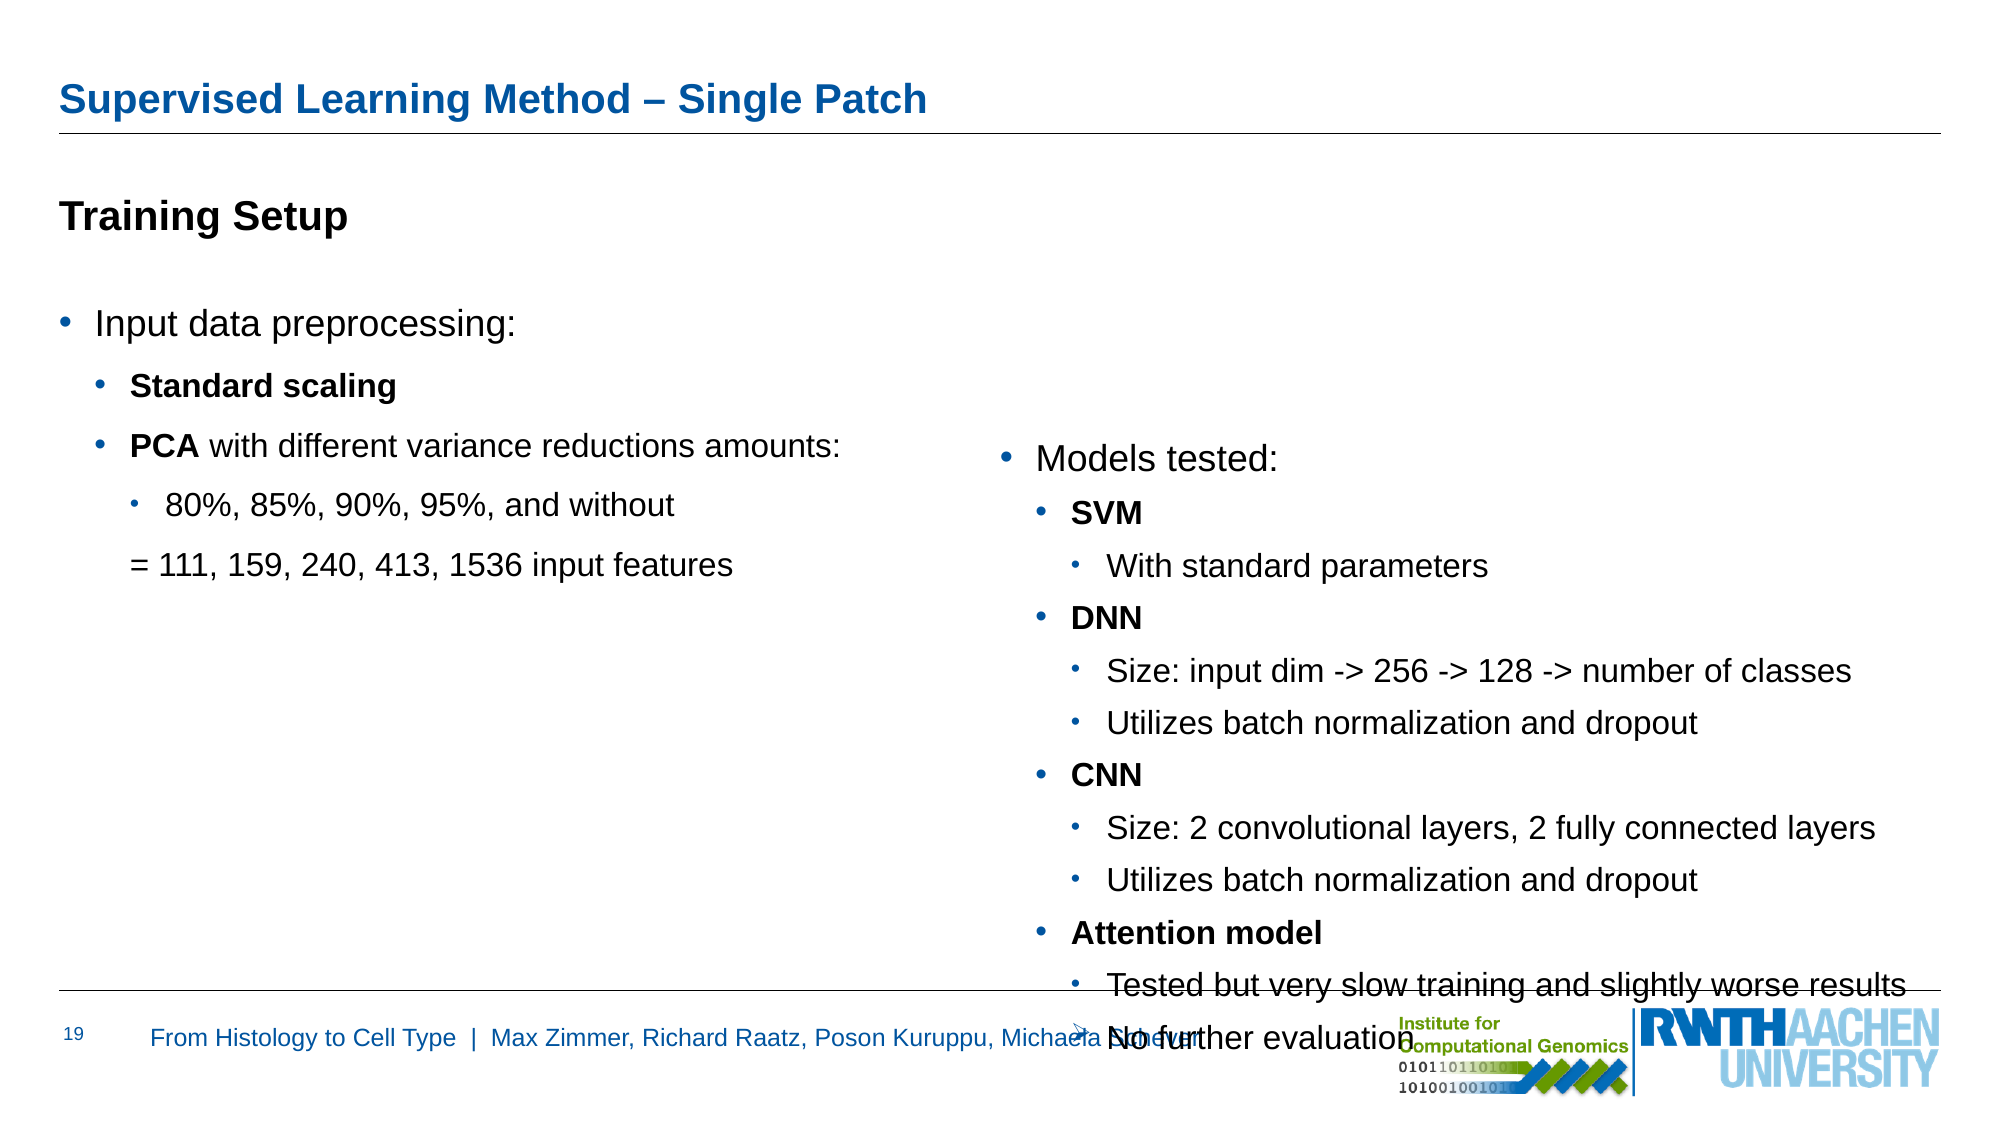

# Supervised Learning Method – Single Patch
Training Setup
Input data preprocessing:
Standard scaling
PCA with different variance reductions amounts:
80%, 85%, 90%, 95%, and without
= 111, 159, 240, 413, 1536 input features

Models tested:
SVM
With standard parameters
DNN
Size: input dim -> 256 -> 128 -> number of classes
Utilizes batch normalization and dropout
CNN
Size: 2 convolutional layers, 2 fully connected layers
Utilizes batch normalization and dropout
Attention model
Tested but very slow training and slightly worse results
No further evaluation